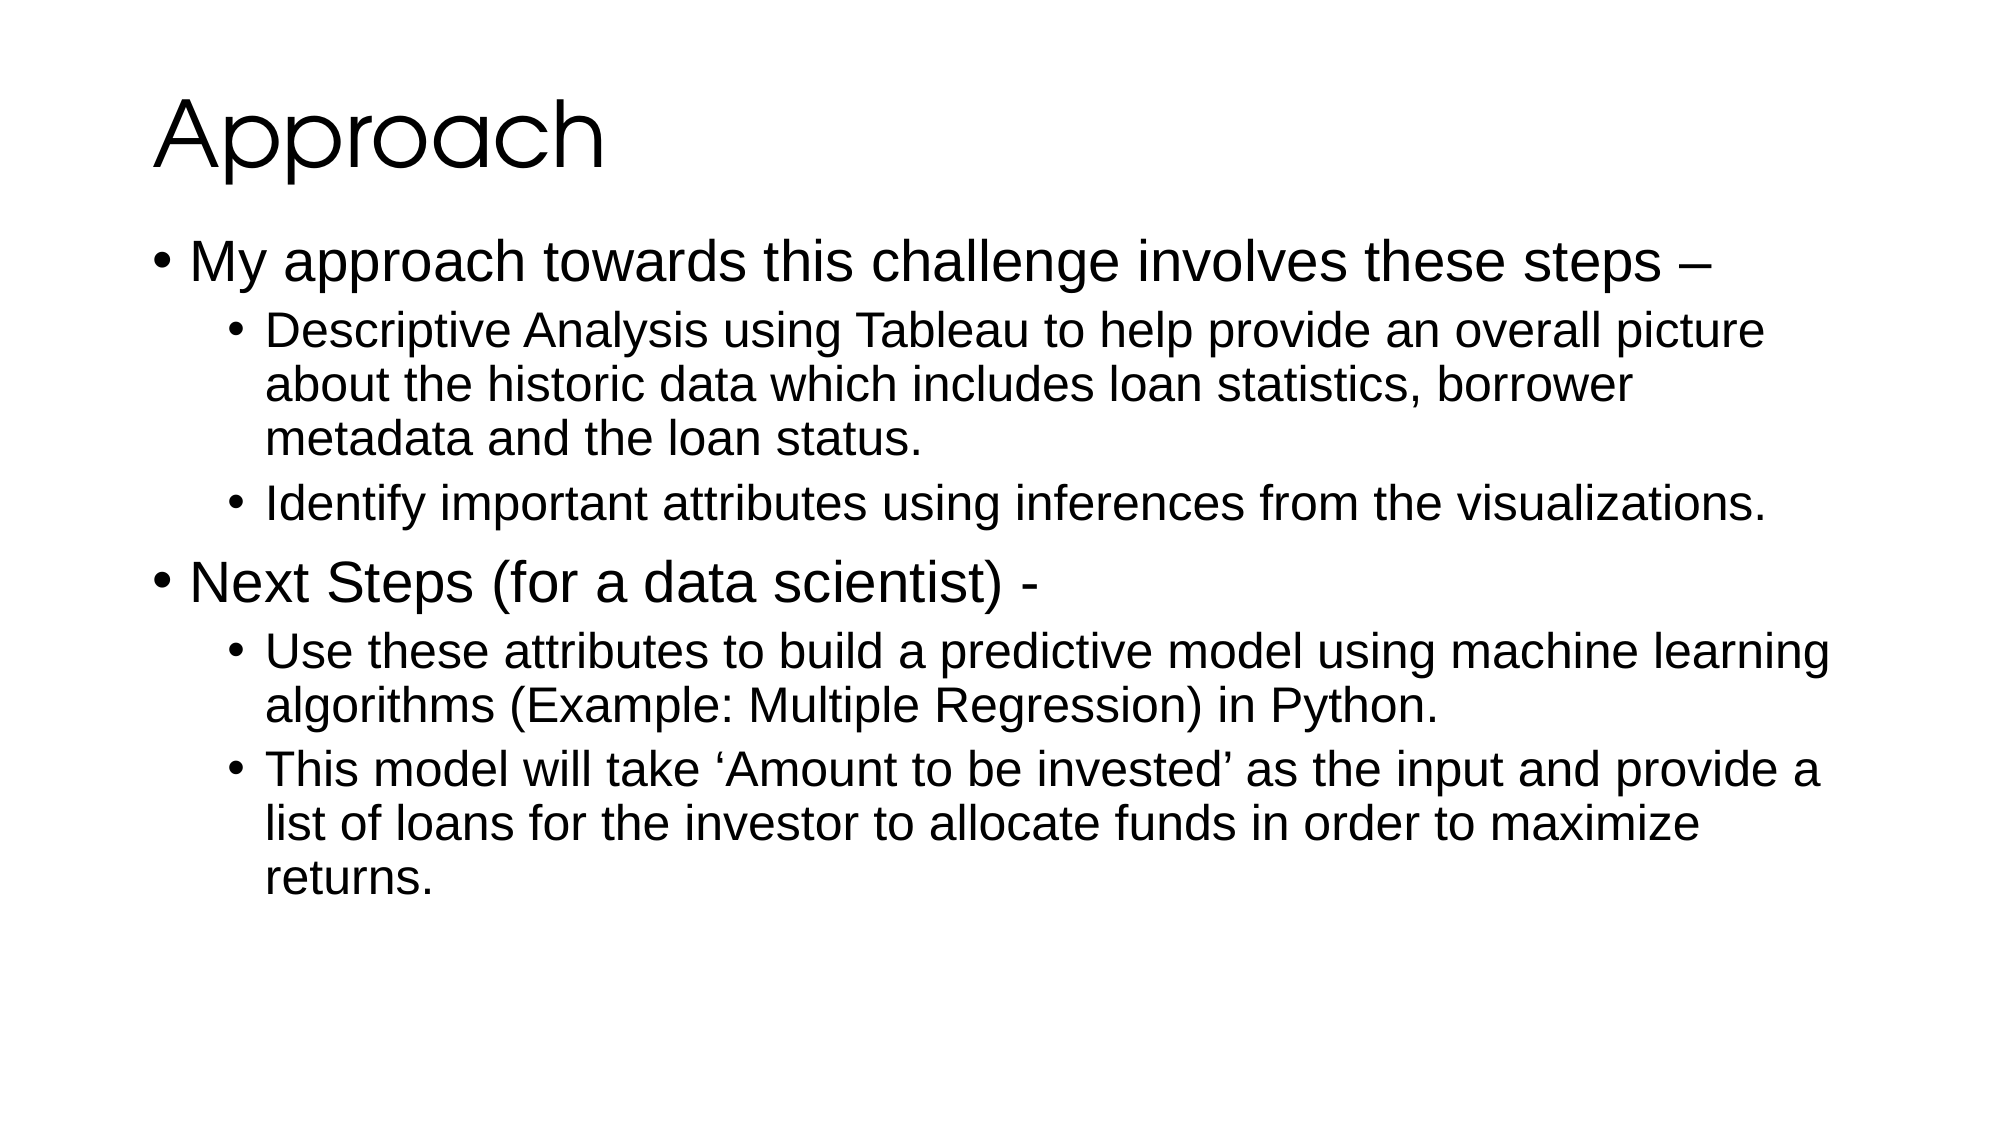

# Approach
My approach towards this challenge involves these steps –
Descriptive Analysis using Tableau to help provide an overall picture about the historic data which includes loan statistics, borrower metadata and the loan status.
Identify important attributes using inferences from the visualizations.
Next Steps (for a data scientist) -
Use these attributes to build a predictive model using machine learning algorithms (Example: Multiple Regression) in Python.
This model will take ‘Amount to be invested’ as the input and provide a list of loans for the investor to allocate funds in order to maximize returns.